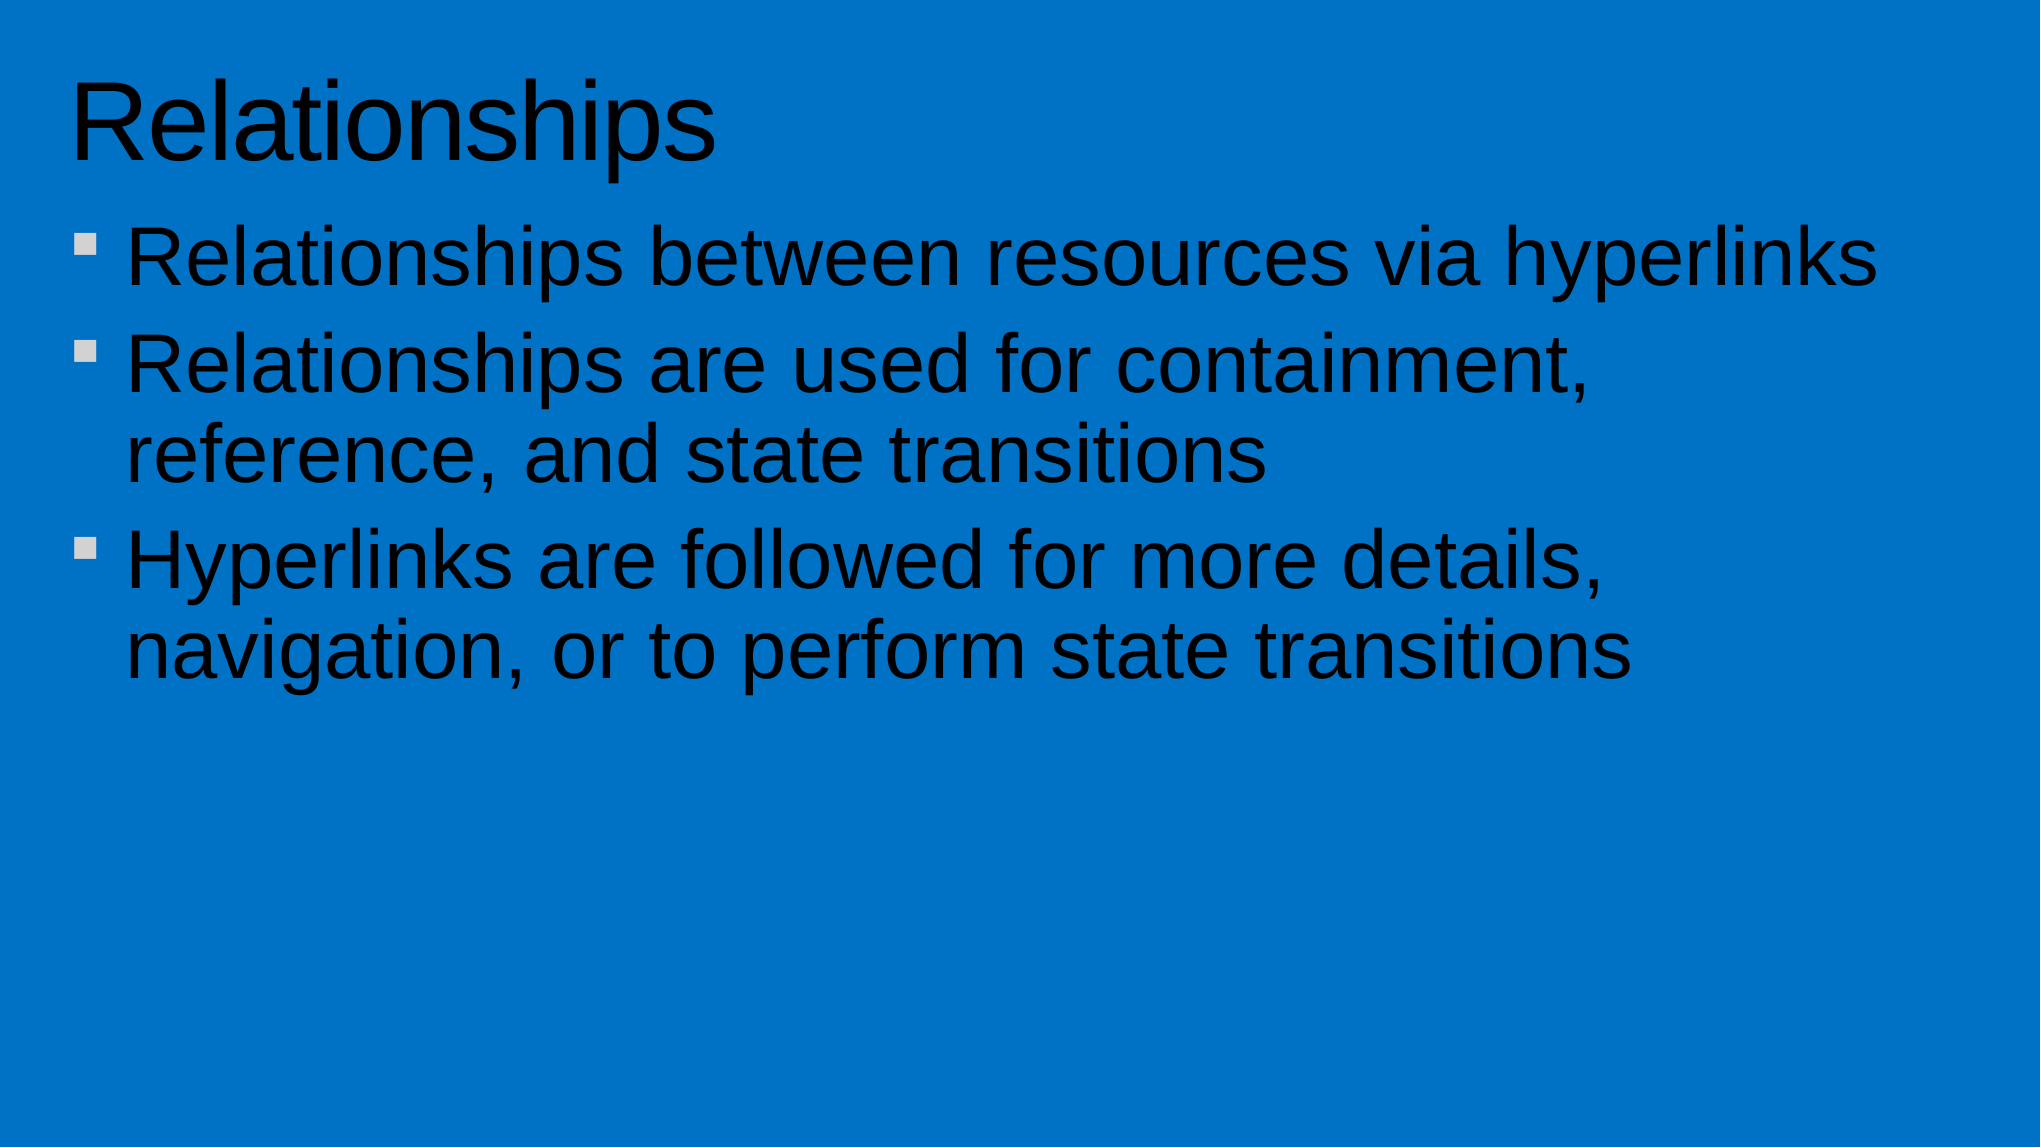

# Relationships
Relationships between resources via hyperlinks
Relationships are used for containment, reference, and state transitions
Hyperlinks are followed for more details, navigation, or to perform state transitions